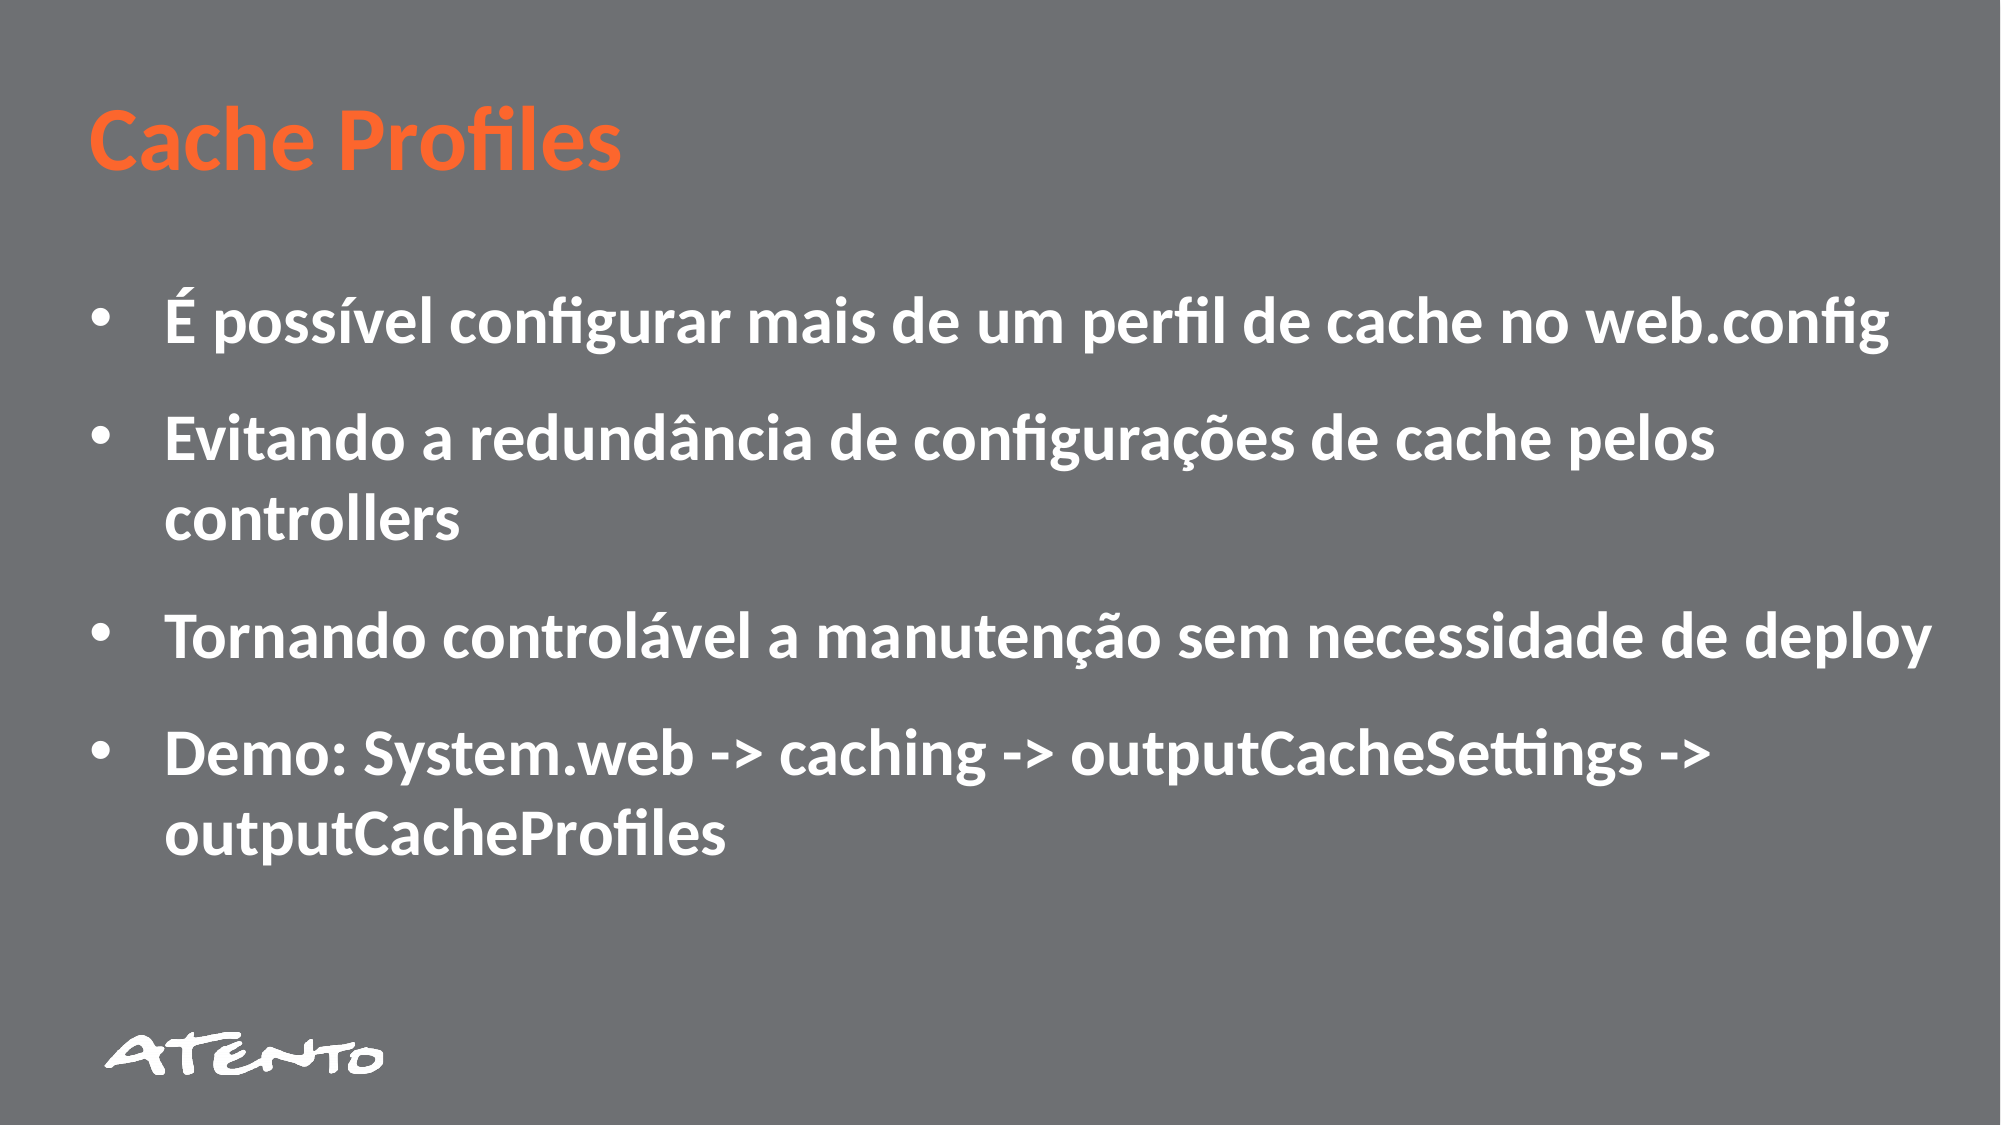

Cache Profiles

É possível configurar mais de um perfil de cache no web.config
Evitando a redundância de configurações de cache pelos controllers
Tornando controlável a manutenção sem necessidade de deploy
Demo: System.web -> caching -> outputCacheSettings -> outputCacheProfiles